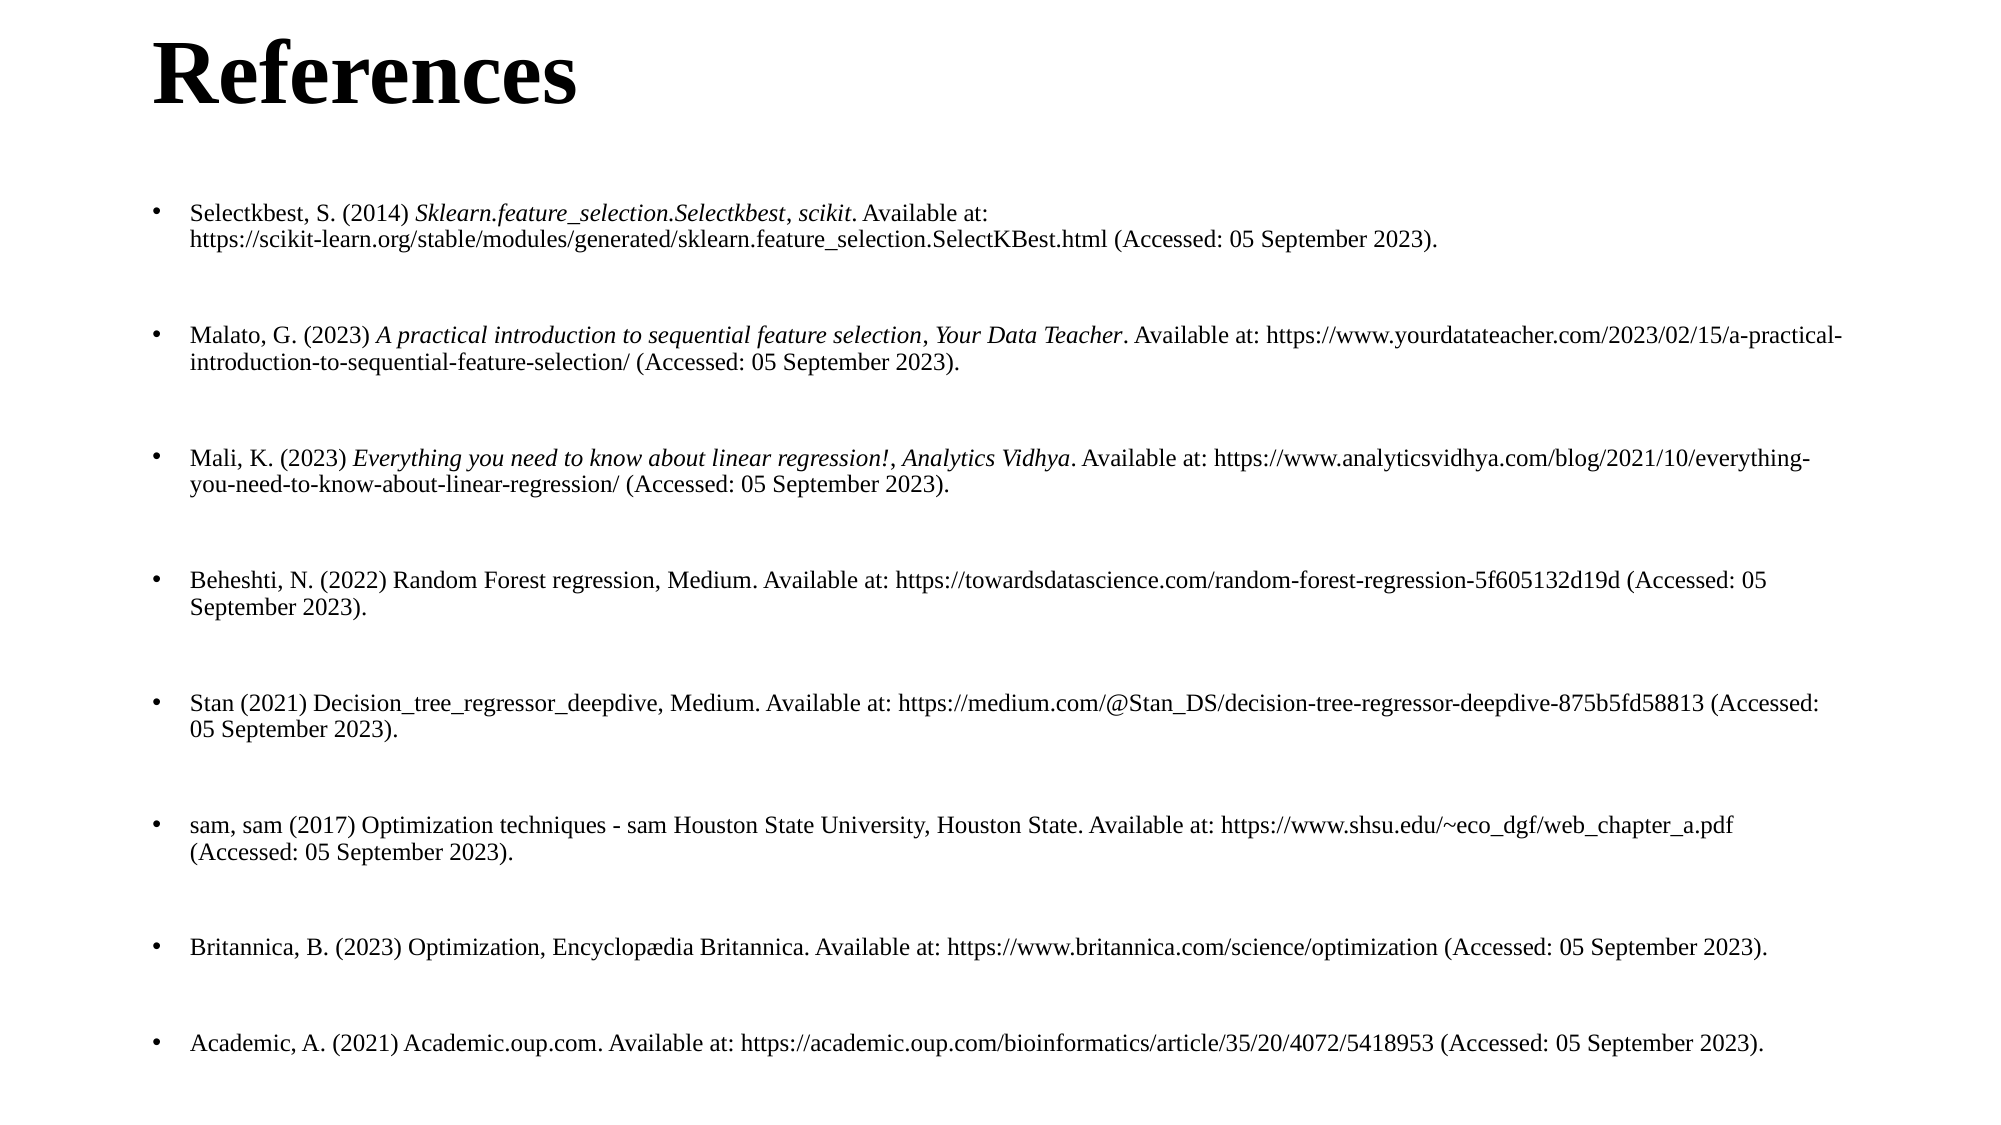

# References
Selectkbest, S. (2014) Sklearn.feature_selection.Selectkbest, scikit. Available at: https://scikit-learn.org/stable/modules/generated/sklearn.feature_selection.SelectKBest.html (Accessed: 05 September 2023).

Malato, G. (2023) A practical introduction to sequential feature selection, Your Data Teacher. Available at: https://www.yourdatateacher.com/2023/02/15/a-practical-introduction-to-sequential-feature-selection/ (Accessed: 05 September 2023).

Mali, K. (2023) Everything you need to know about linear regression!, Analytics Vidhya. Available at: https://www.analyticsvidhya.com/blog/2021/10/everything-you-need-to-know-about-linear-regression/ (Accessed: 05 September 2023).

Beheshti, N. (2022) Random Forest regression, Medium. Available at: https://towardsdatascience.com/random-forest-regression-5f605132d19d (Accessed: 05 September 2023).

Stan (2021) Decision_tree_regressor_deepdive, Medium. Available at: https://medium.com/@Stan_DS/decision-tree-regressor-deepdive-875b5fd58813 (Accessed: 05 September 2023).

sam, sam (2017) Optimization techniques - sam Houston State University, Houston State. Available at: https://www.shsu.edu/~eco_dgf/web_chapter_a.pdf (Accessed: 05 September 2023).

Britannica, B. (2023) Optimization, Encyclopædia Britannica. Available at: https://www.britannica.com/science/optimization (Accessed: 05 September 2023).

Academic, A. (2021) Academic.oup.com. Available at: https://academic.oup.com/bioinformatics/article/35/20/4072/5418953 (Accessed: 05 September 2023).